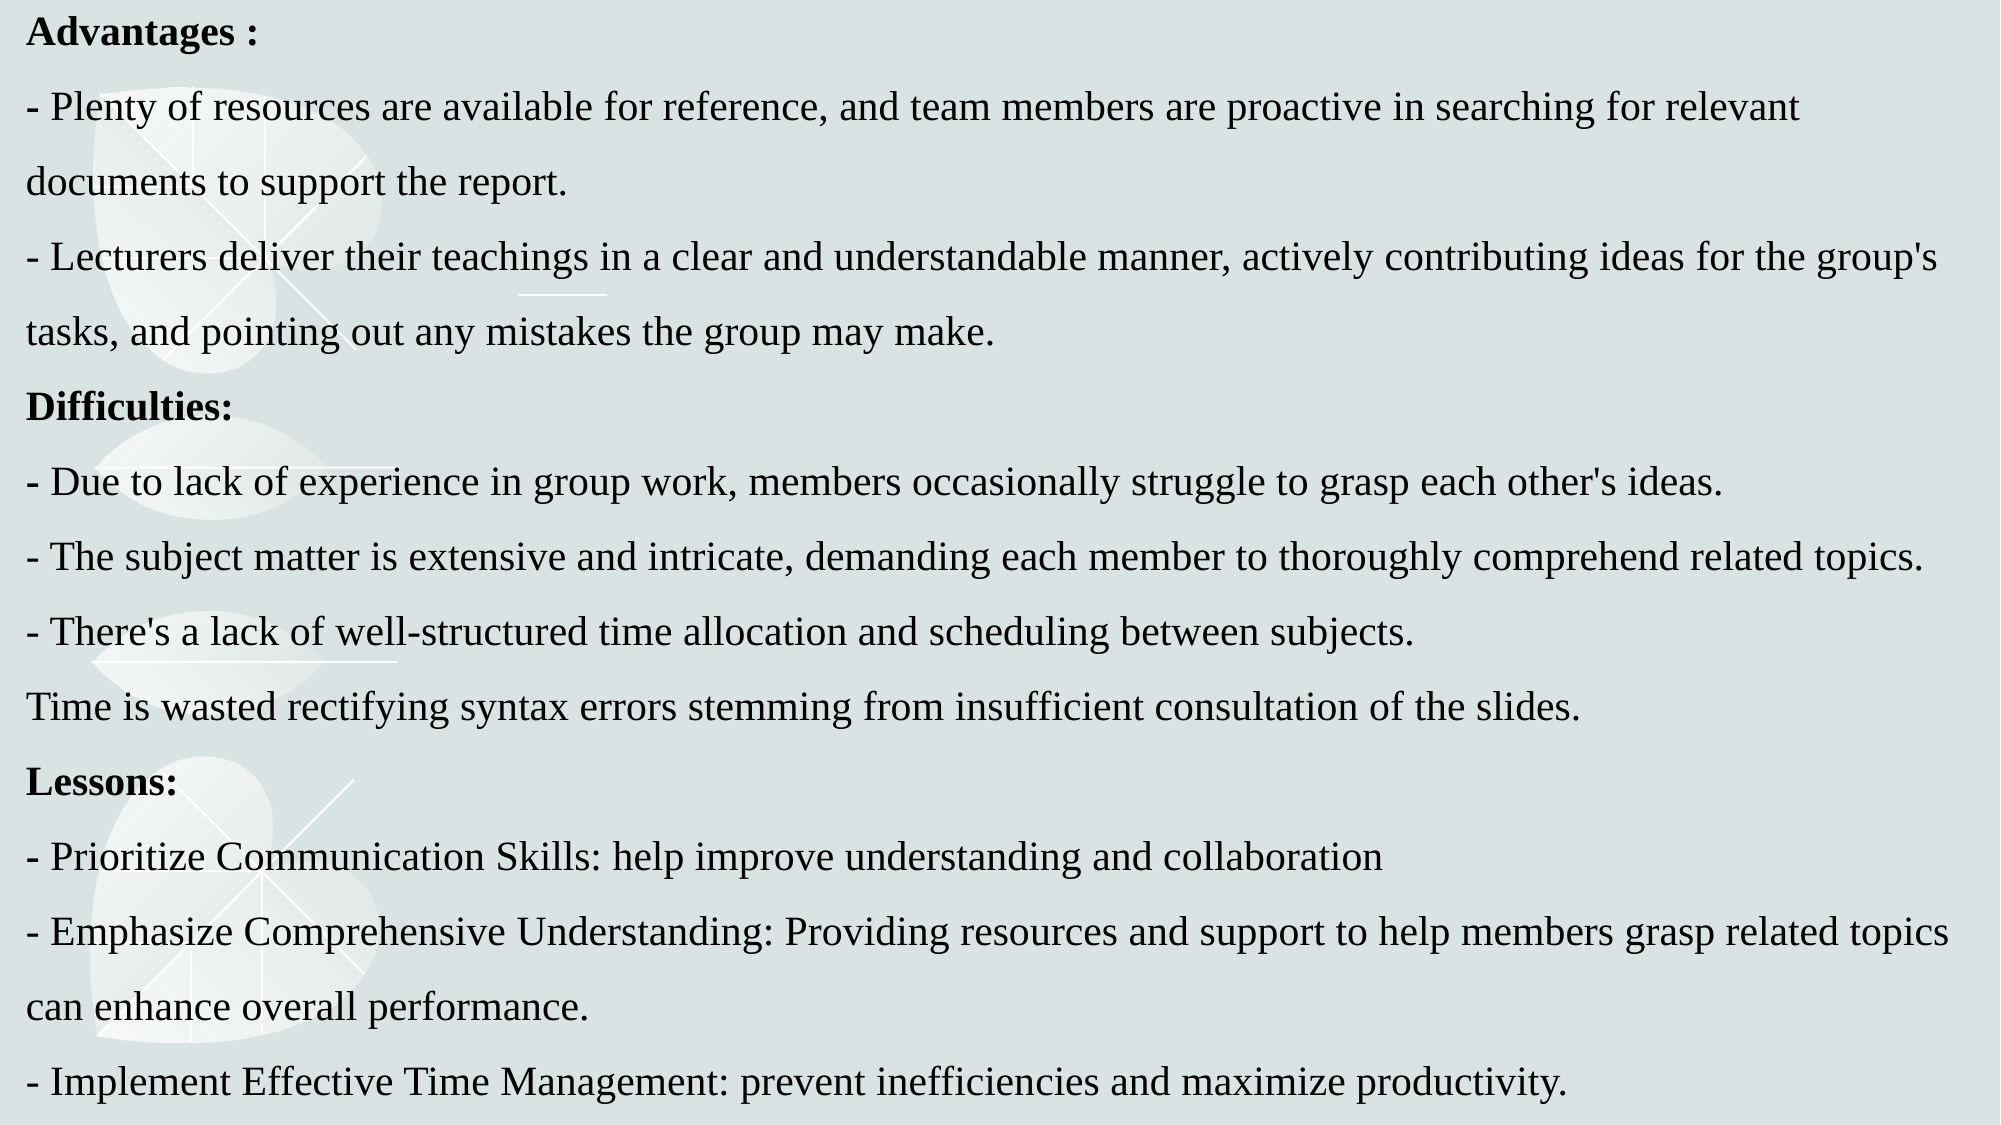

# Advantages : - Plenty of resources are available for reference, and team members are proactive in searching for relevant documents to support the report. - Lecturers deliver their teachings in a clear and understandable manner, actively contributing ideas for the group's tasks, and pointing out any mistakes the group may make. Difficulties: - Due to lack of experience in group work, members occasionally struggle to grasp each other's ideas. - The subject matter is extensive and intricate, demanding each member to thoroughly comprehend related topics. - There's a lack of well-structured time allocation and scheduling between subjects. Time is wasted rectifying syntax errors stemming from insufficient consultation of the slides. Lessons: - Prioritize Communication Skills: help improve understanding and collaboration - Emphasize Comprehensive Understanding: Providing resources and support to help members grasp related topics can enhance overall performance. - Implement Effective Time Management: prevent inefficiencies and maximize productivity.